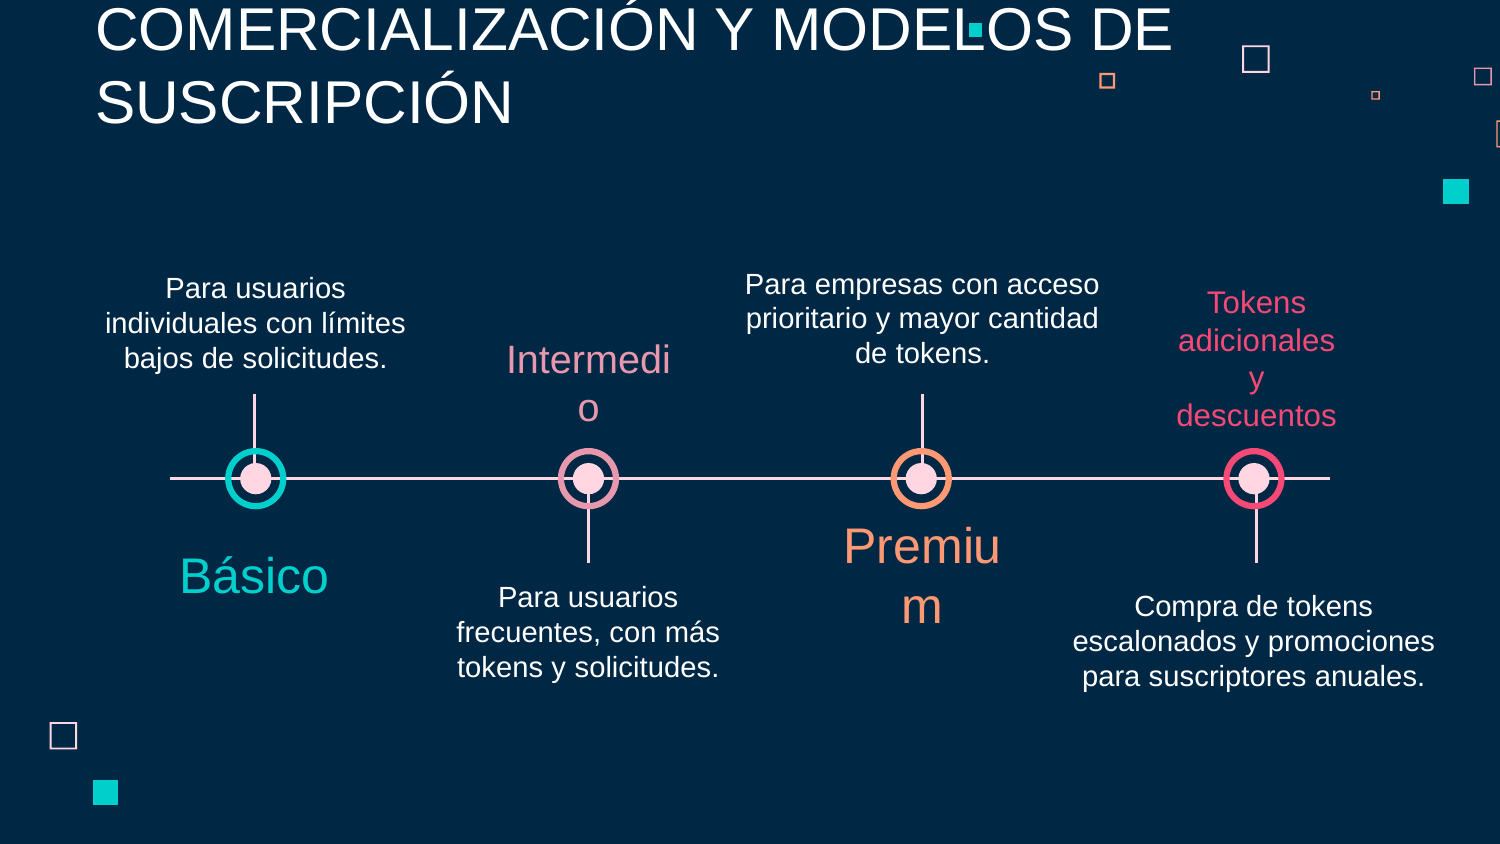

# COMERCIALIZACIÓN Y MODELOS DE SUSCRIPCIÓN
Para usuarios individuales con límites bajos de solicitudes.
Para empresas con acceso prioritario y mayor cantidad de tokens.
Tokens adicionales y descuentos
Intermedio

Básico
Premium
Para usuarios frecuentes, con más tokens y solicitudes.
Compra de tokens escalonados y promociones para suscriptores anuales.